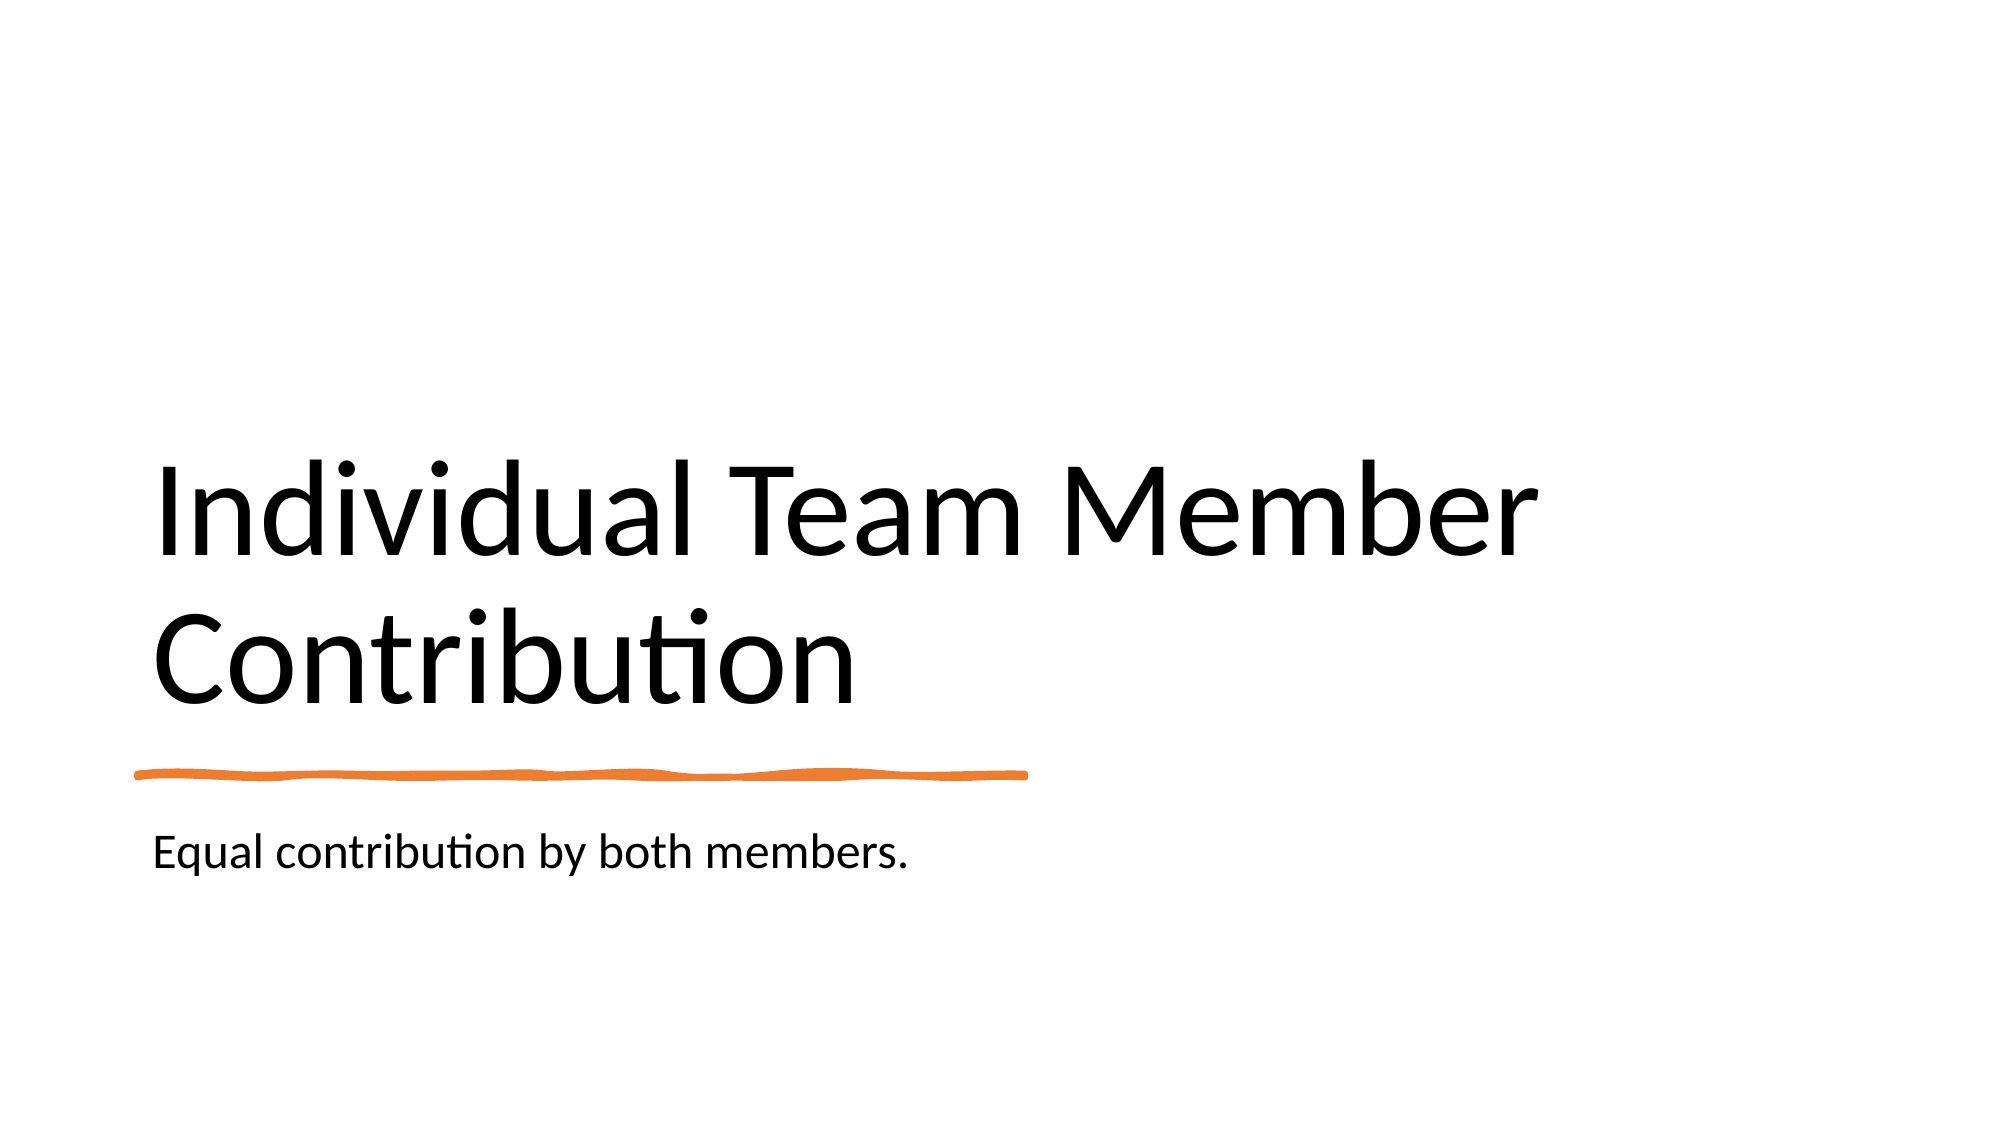

# Individual Team Member Contribution

Equal contribution by both members.